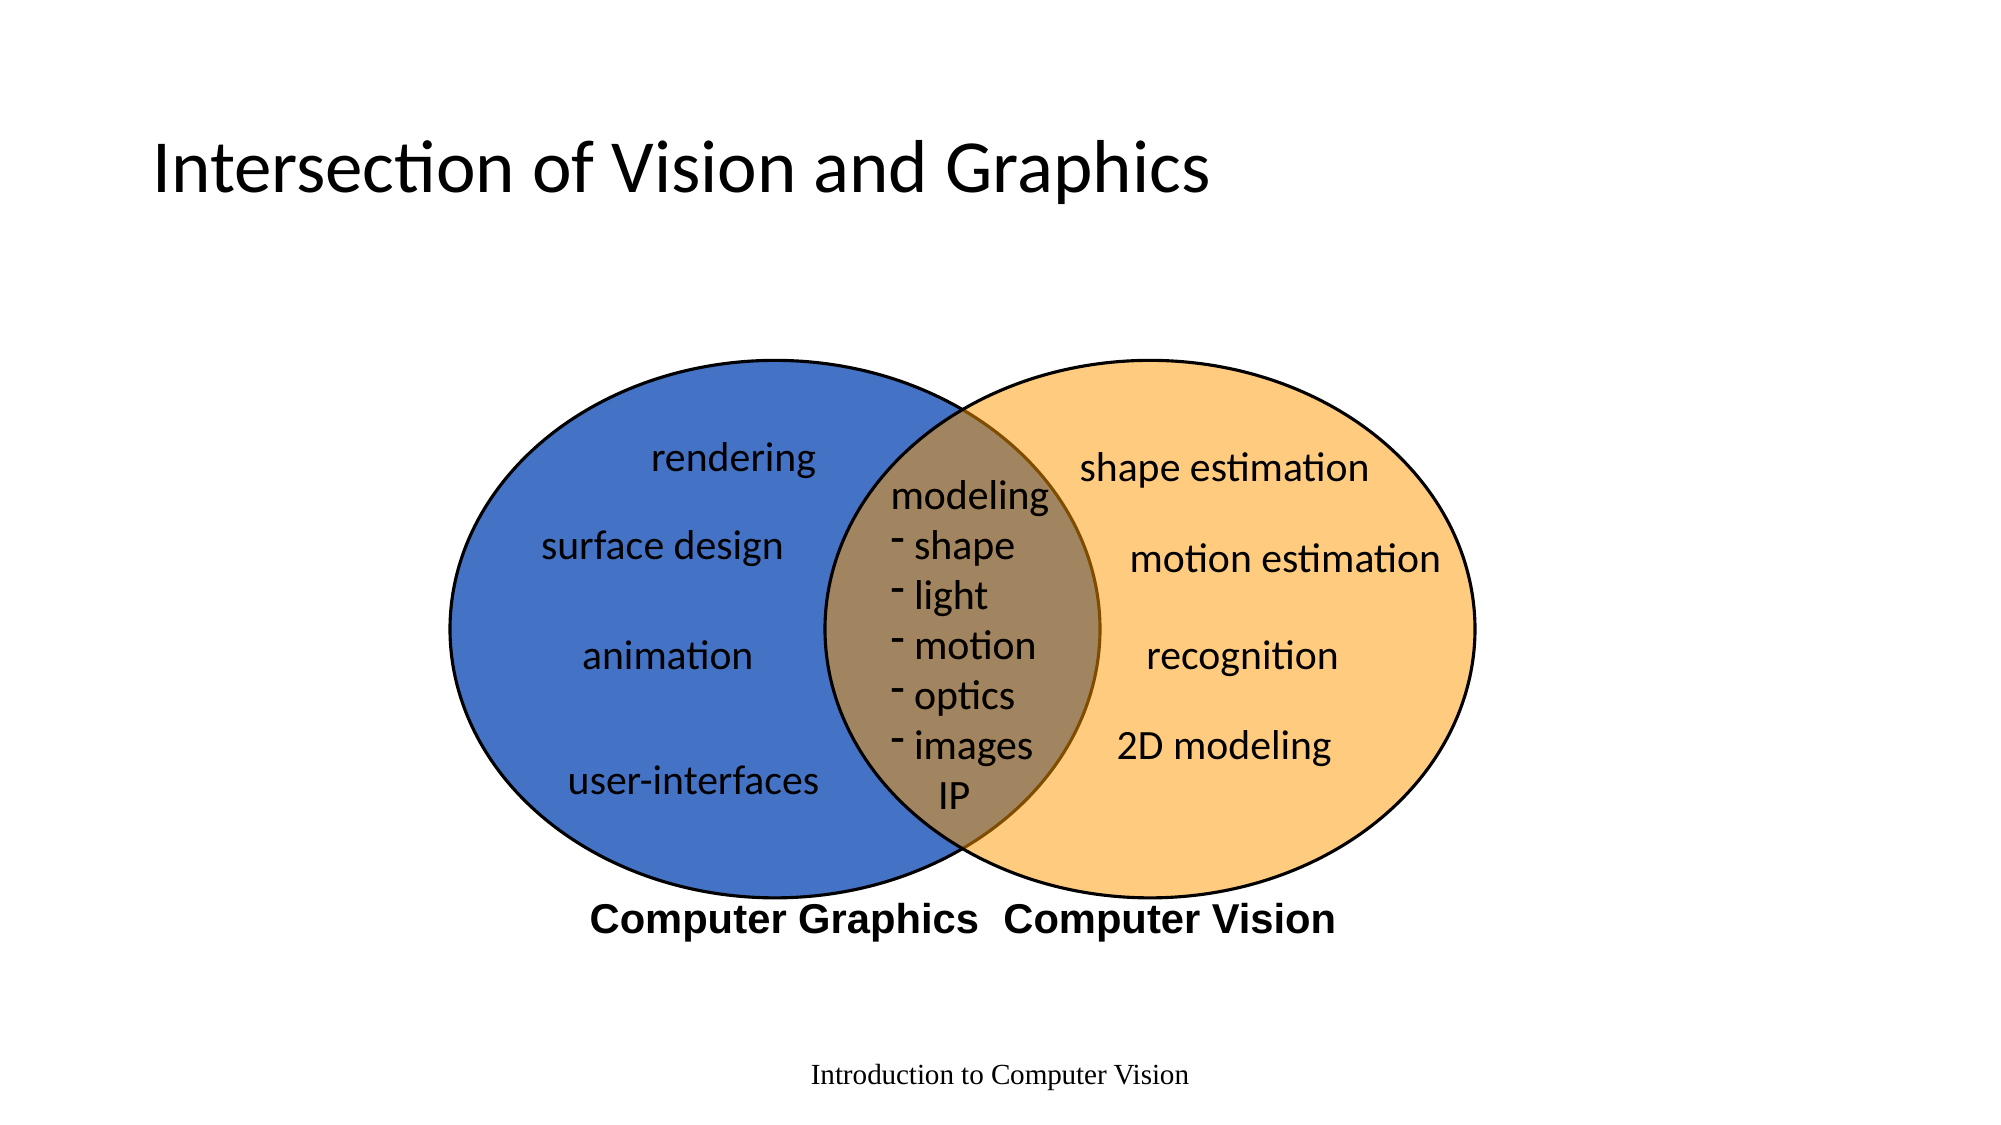

# Intersection of Vision and Graphics

shape estimation
modeling
 shape
 light
 motion
 optics
 images
     IP
motion estimation
recognition
2D modeling
Computer Vision
rendering
modeling
 shape
 light
 motion
 optics
 images
     IP
surface design
animation
user-interfaces
Computer Graphics
Introduction to Computer Vision